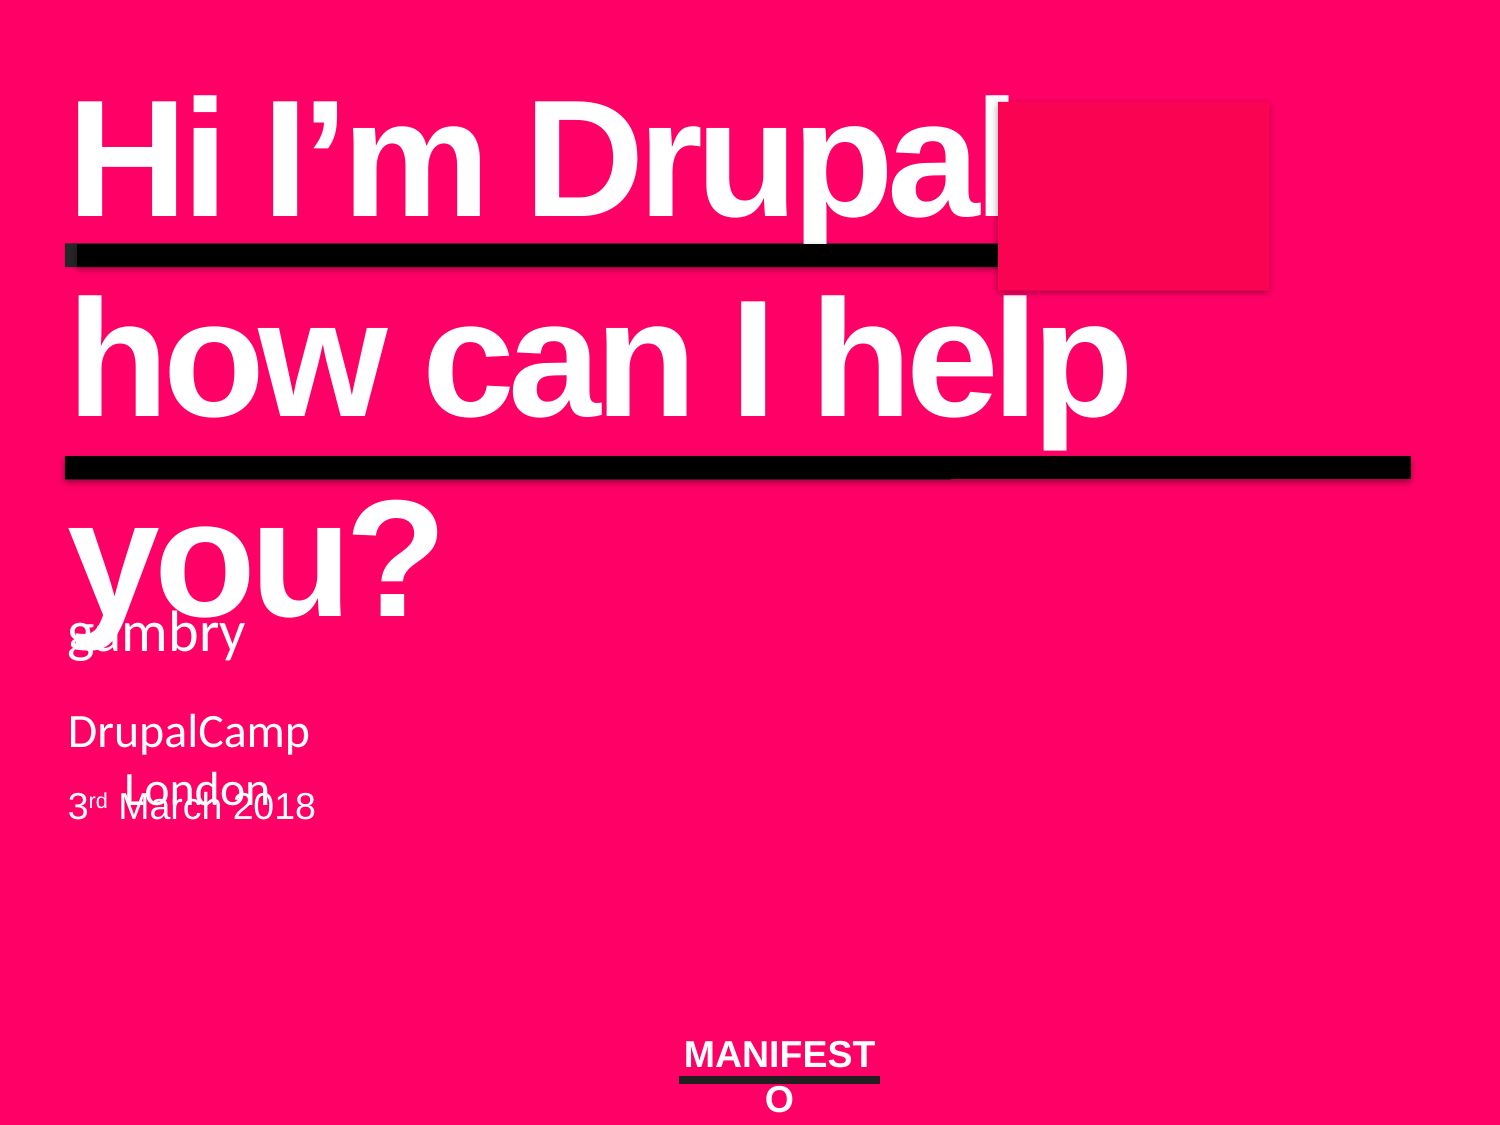

# Hi I’m Drupal how can I help you?

gambry
DrupalCamp London
3rd March 2018